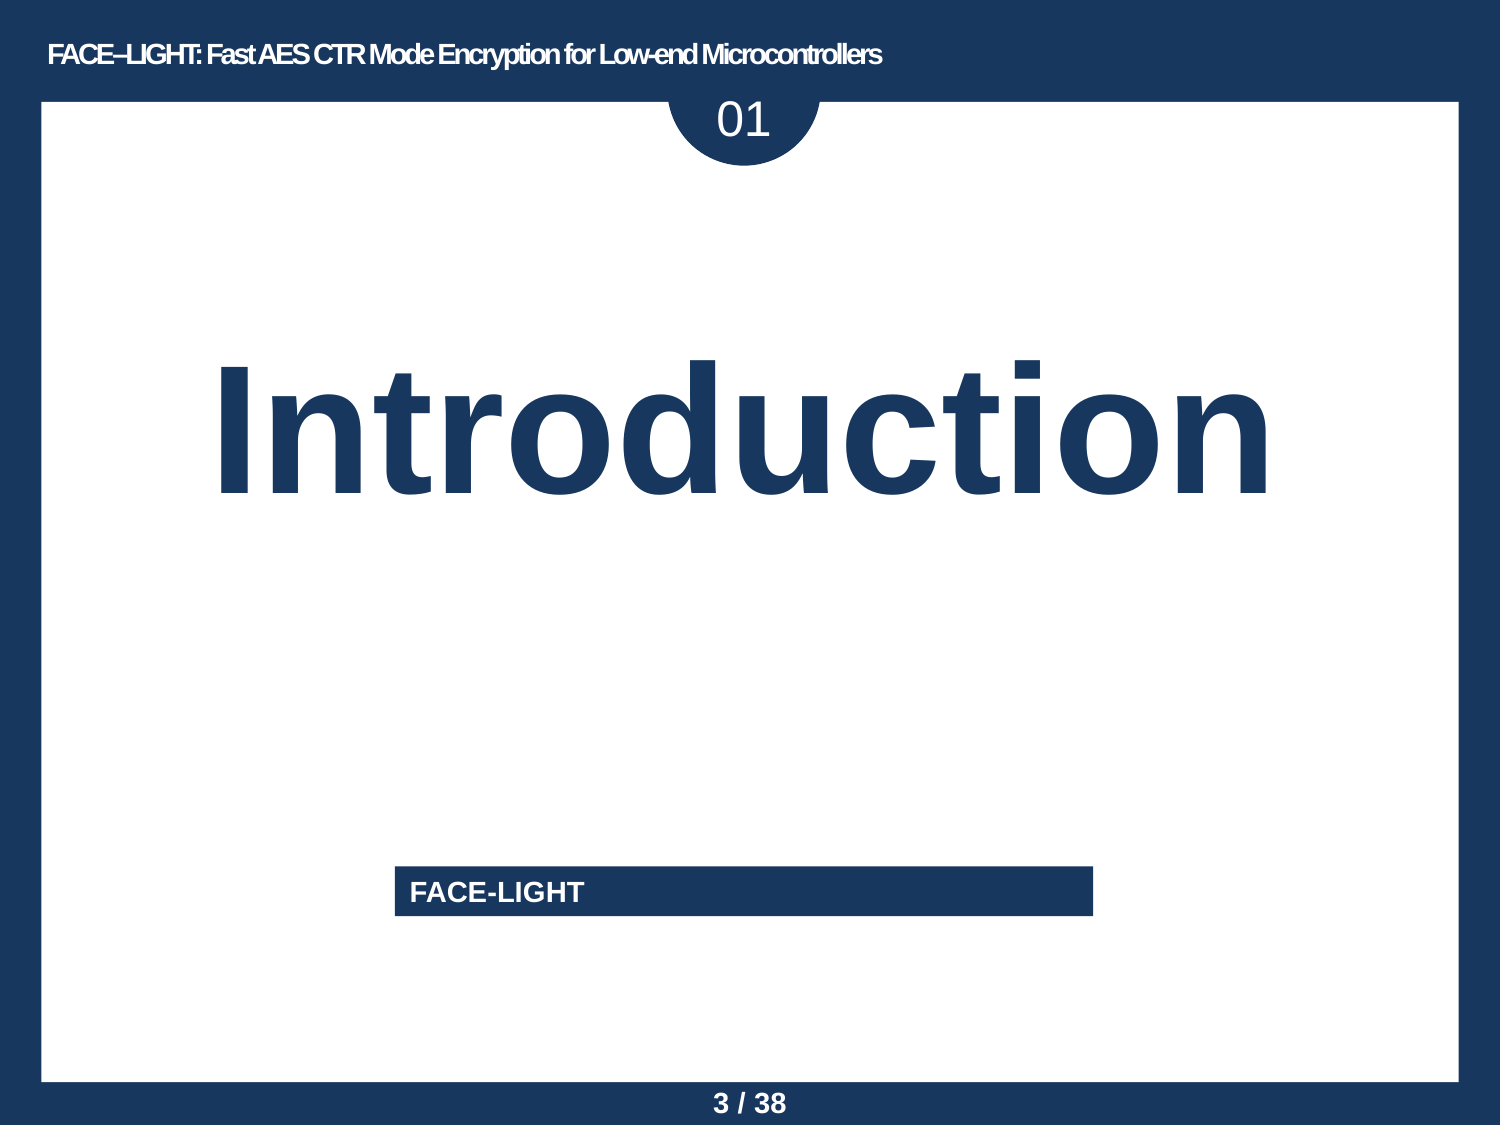

FACE–LIGHT: Fast AES CTR Mode Encryption for Low-end Microcontrollers
01
Introduction
FACE-LIGHT